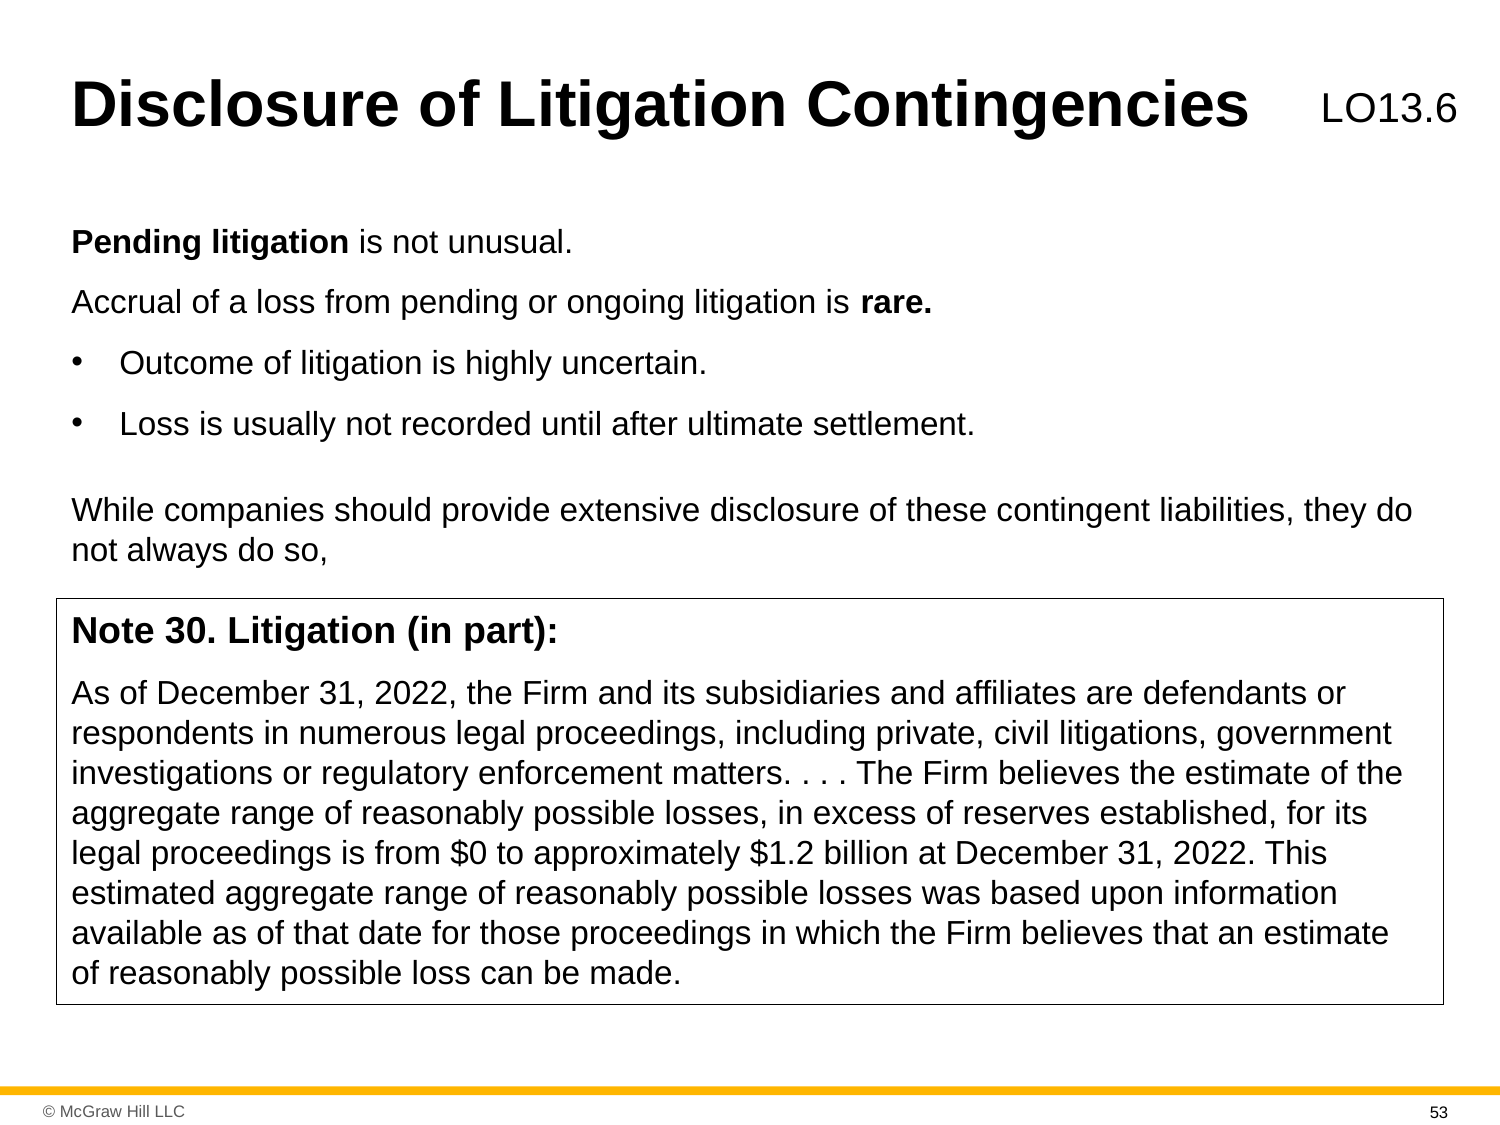

# Disclosure of Litigation Contingencies
L O13.6
Pending litigation is not unusual.
Accrual of a loss from pending or ongoing litigation is rare.
Outcome of litigation is highly uncertain.
Loss is usually not recorded until after ultimate settlement.
While companies should provide extensive disclosure of these contingent liabilities, they do not always do so,
Note 30. Litigation (in part):
As of December 31, 2022, the Firm and its subsidiaries and affiliates are defendants or respondents in numerous legal proceedings, including private, civil litigations, government investigations or regulatory enforcement matters. . . . The Firm believes the estimate of the aggregate range of reasonably possible losses, in excess of reserves established, for its legal proceedings is from $0 to approximately $1.2 billion at December 31, 2022. This estimated aggregate range of reasonably possible losses was based upon information available as of that date for those proceedings in which the Firm believes that an estimate of reasonably possible loss can be made.
53